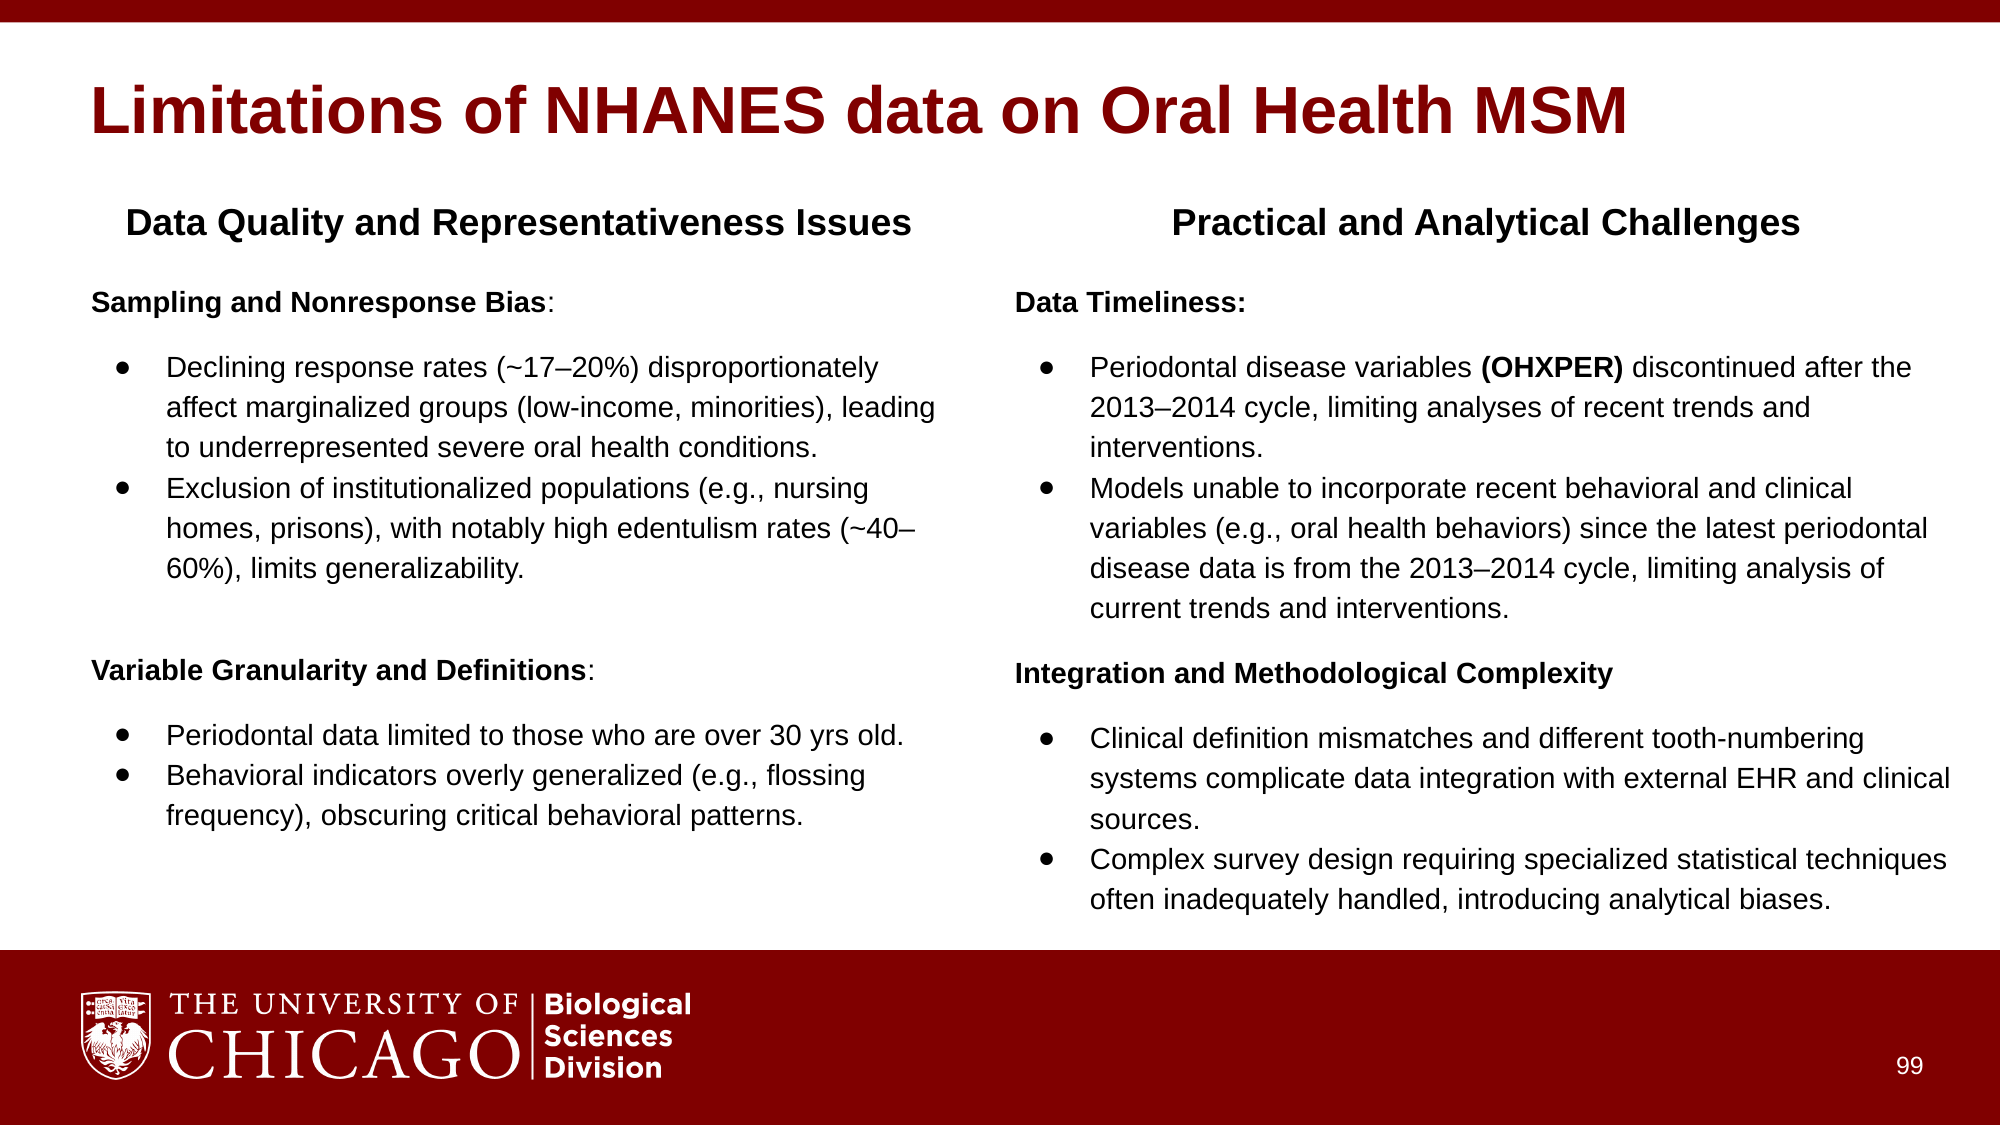

# Limitations of NHANES data on Oral Health MSM
Data Quality and Representativeness Issues

Sampling and Nonresponse Bias:
Declining response rates (~17–20%) disproportionately affect marginalized groups (low-income, minorities), leading to underrepresented severe oral health conditions.
Exclusion of institutionalized populations (e.g., nursing homes, prisons), with notably high edentulism rates (~40–60%), limits generalizability.

Variable Granularity and Definitions:
Periodontal data limited to those who are over 30 yrs old.
Behavioral indicators overly generalized (e.g., flossing frequency), obscuring critical behavioral patterns.
Practical and Analytical Challenges

Data Timeliness:
Periodontal disease variables (OHXPER) discontinued after the 2013–2014 cycle, limiting analyses of recent trends and interventions.
Models unable to incorporate recent behavioral and clinical variables (e.g., oral health behaviors) since the latest periodontal disease data is from the 2013–2014 cycle, limiting analysis of current trends and interventions.
Integration and Methodological Complexity
Clinical definition mismatches and different tooth-numbering systems complicate data integration with external EHR and clinical sources.
Complex survey design requiring specialized statistical techniques often inadequately handled, introducing analytical biases.
99